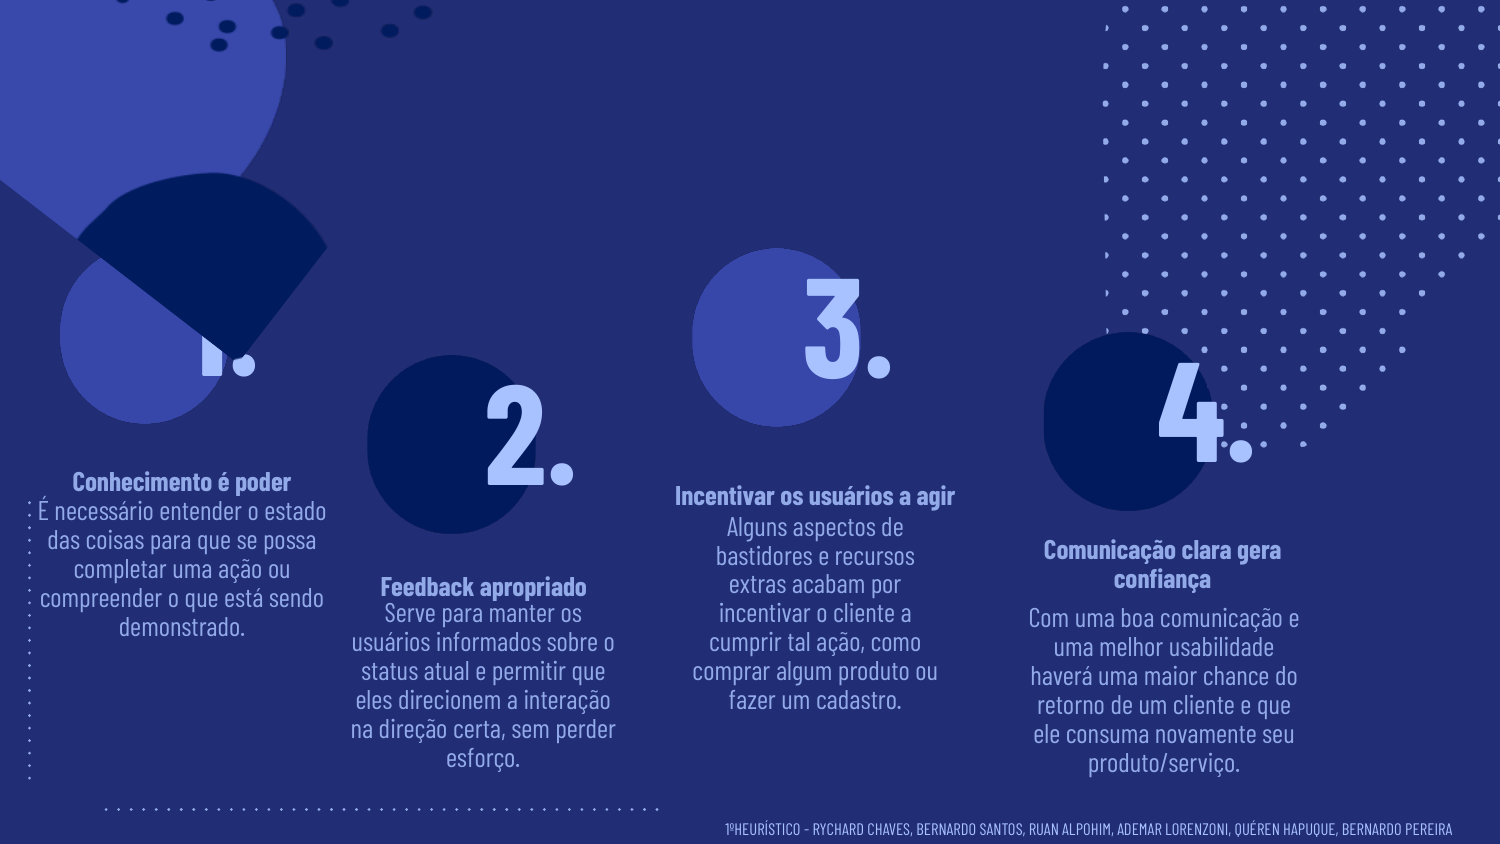

1.
3.

4.
2.

Conhecimento é poder
Incentivar os usuários a agir
É necessário entender o estado das coisas para que se possa completar uma ação ou compreender o que está sendo demonstrado.
Alguns aspectos de bastidores e recursos extras acabam por incentivar o cliente a cumprir tal ação, como comprar algum produto ou fazer um cadastro.
Comunicação clara gera confiança
Feedback apropriado
Serve para manter os usuários informados sobre o status atual e permitir que eles direcionem a interação na direção certa, sem perder esforço.
Com uma boa comunicação e uma melhor usabilidade haverá uma maior chance do retorno de um cliente e que ele consuma novamente seu produto/serviço.
 1ºHEURÍSTICO - RYCHARD CHAVES, BERNARDO SANTOS, RUAN ALPOHIM, ADEMAR LORENZONI, QUÉREN HAPUQUE, BERNARDO PEREIRA